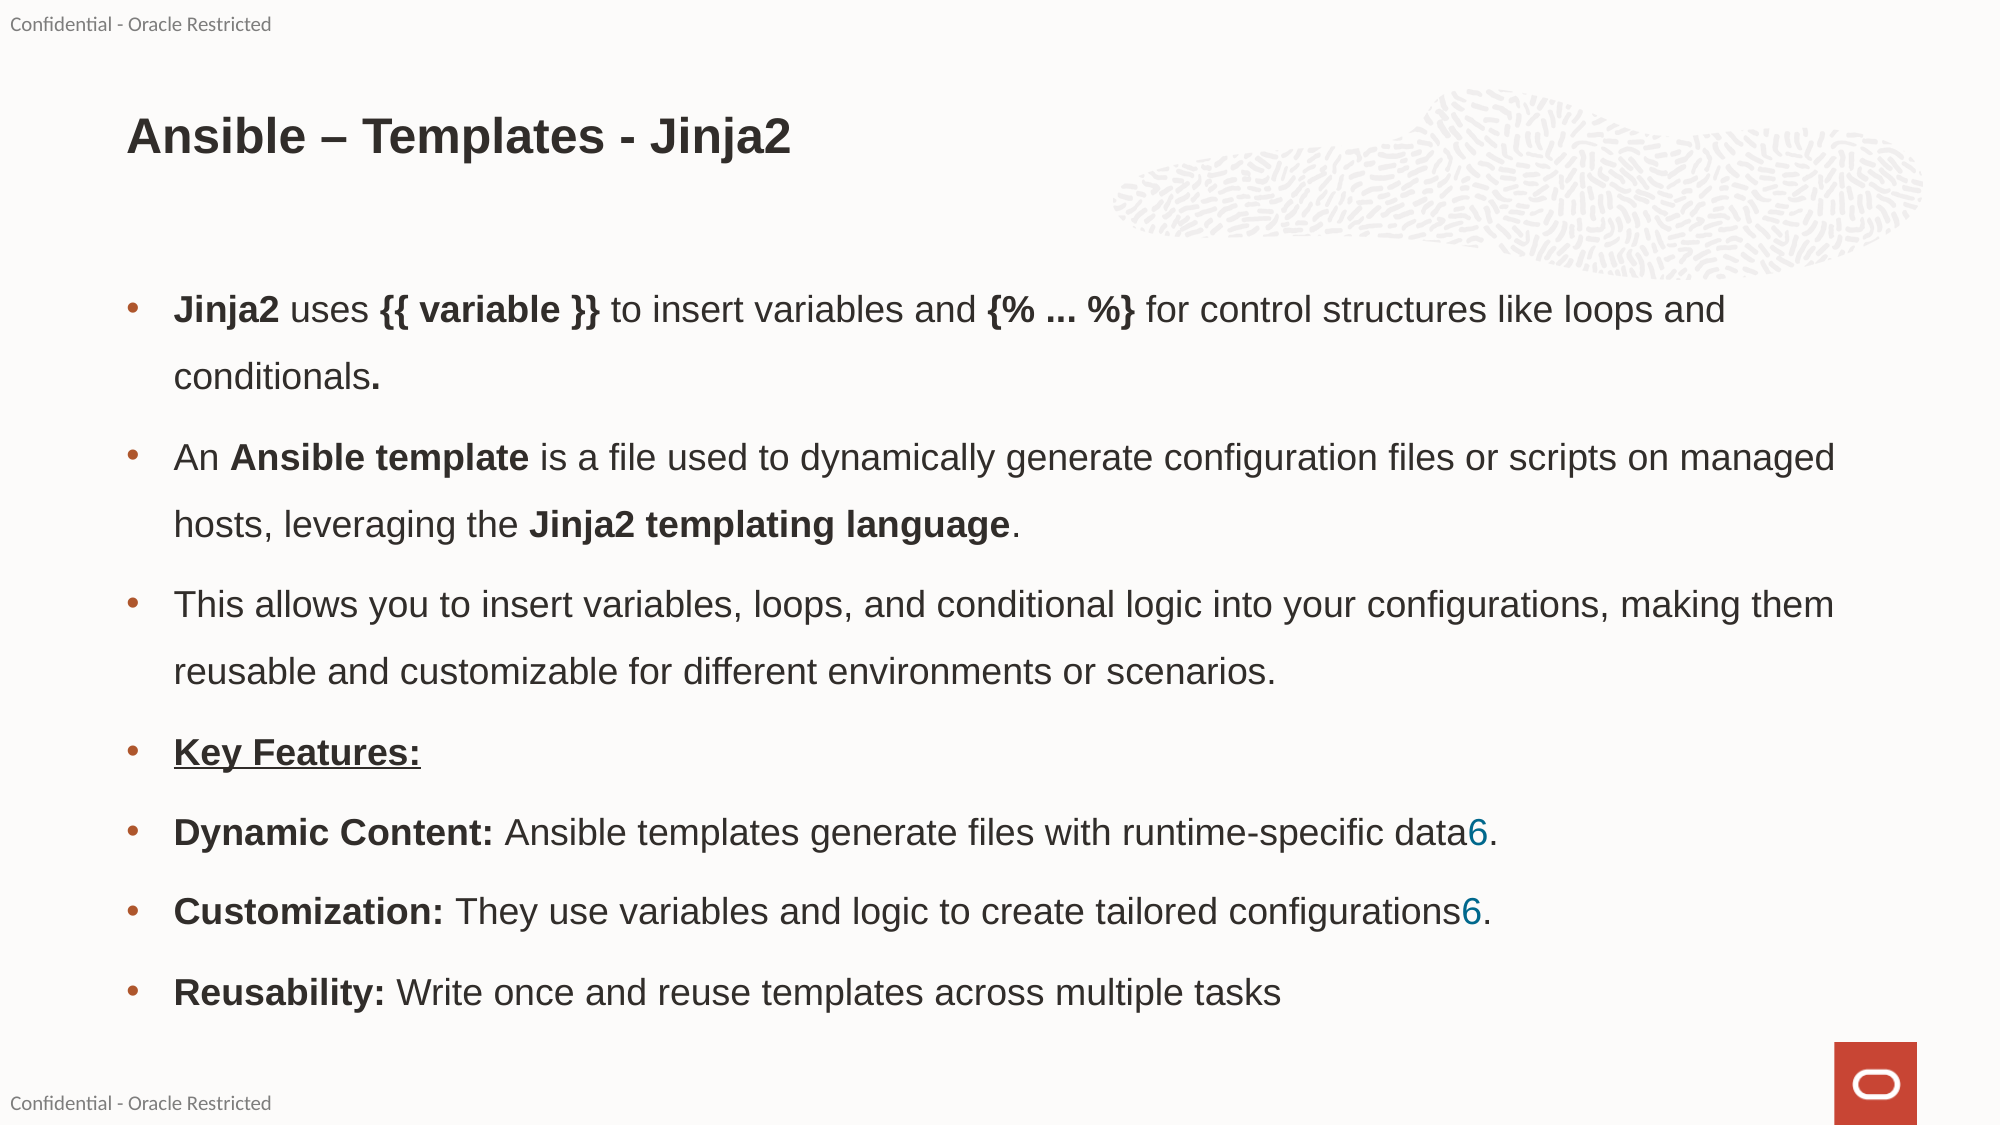

# Ansible – Templates - Jinja2
Jinja2 uses {{ variable }} to insert variables and {% ... %} for control structures like loops and conditionals.
An Ansible template is a file used to dynamically generate configuration files or scripts on managed hosts, leveraging the Jinja2 templating language.
This allows you to insert variables, loops, and conditional logic into your configurations, making them reusable and customizable for different environments or scenarios.
Key Features:
Dynamic Content: Ansible templates generate files with runtime-specific data6.
Customization: They use variables and logic to create tailored configurations6.
Reusability: Write once and reuse templates across multiple tasks